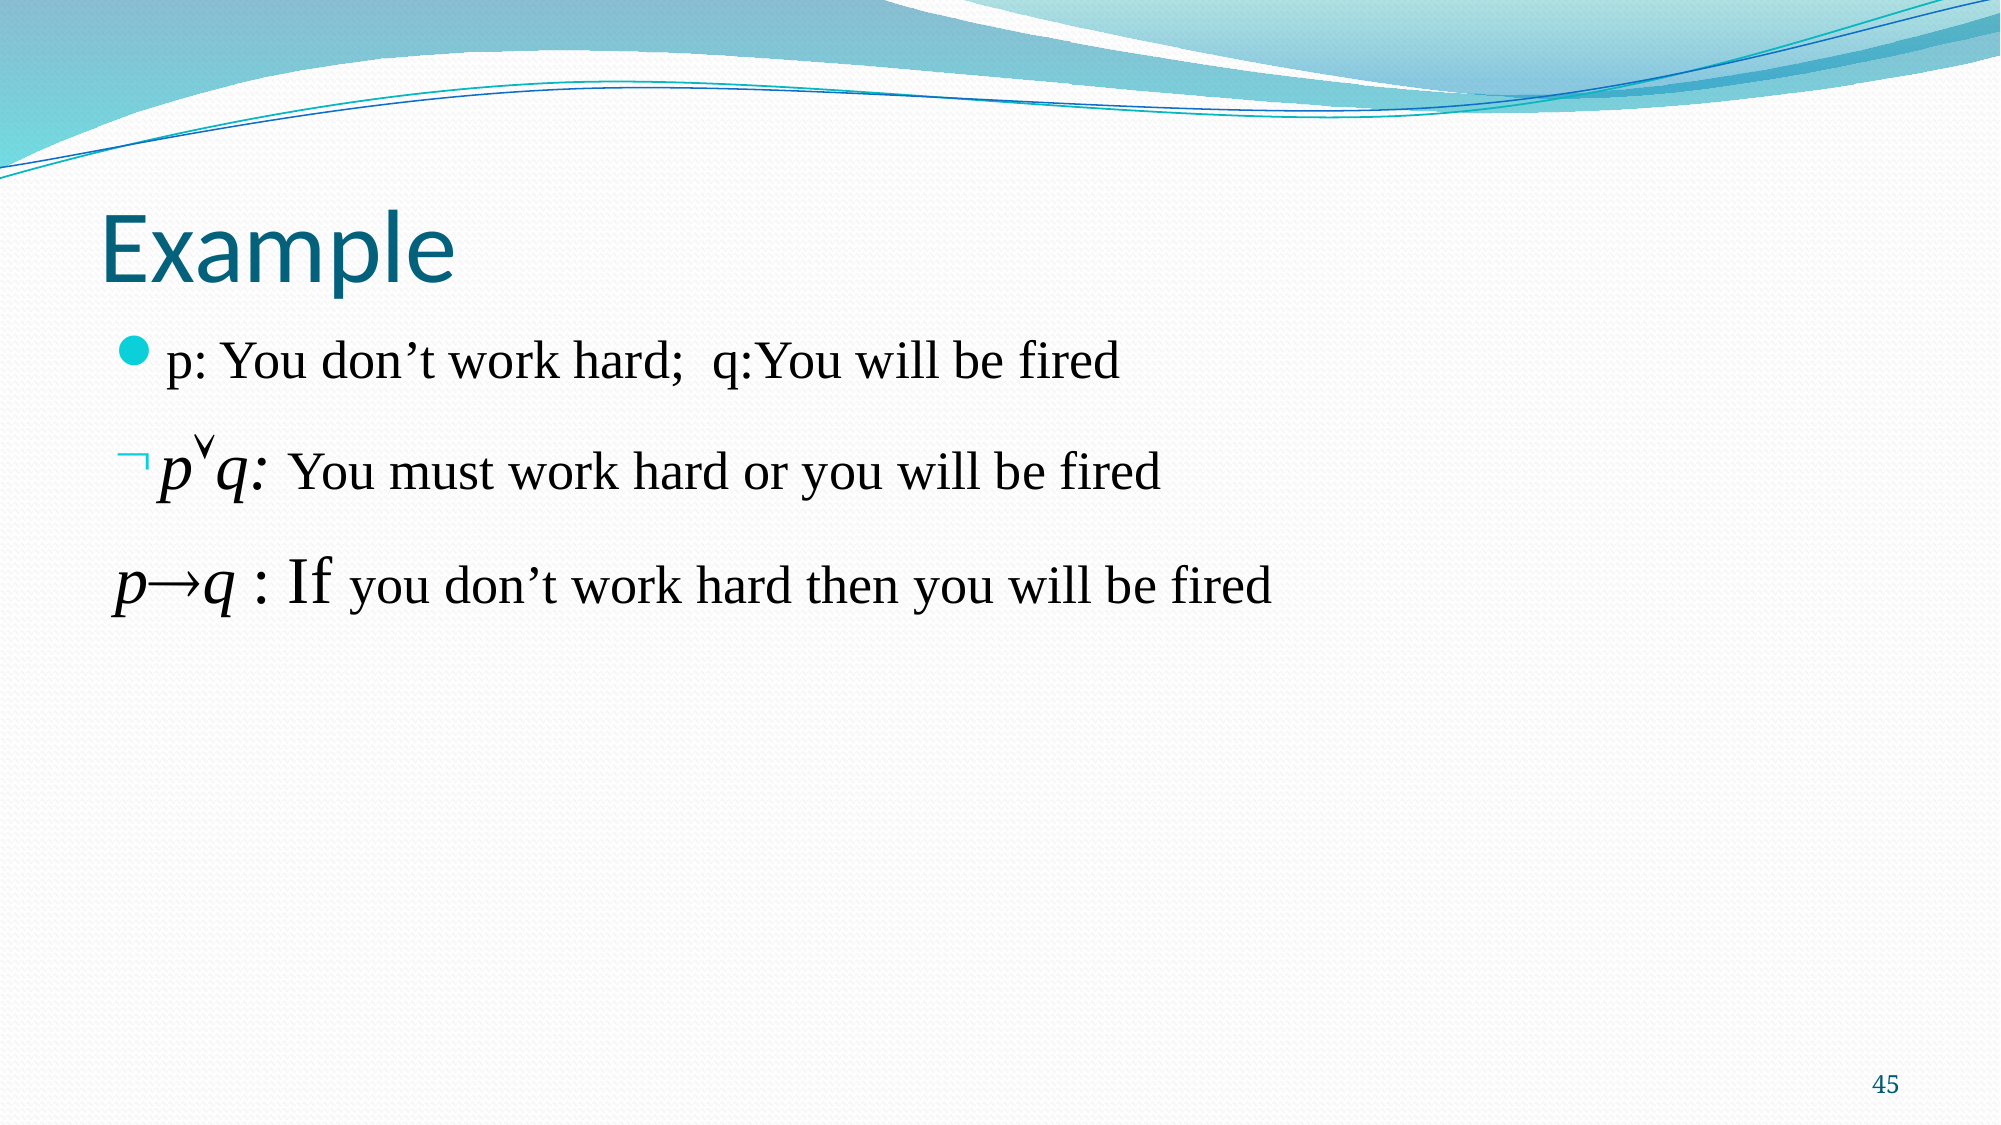

# Example
p: You don’t work hard;  q:You will be fired
p∨q: You must work hard or you will be fired
p→q : If you don’t work hard then you will be fired

45